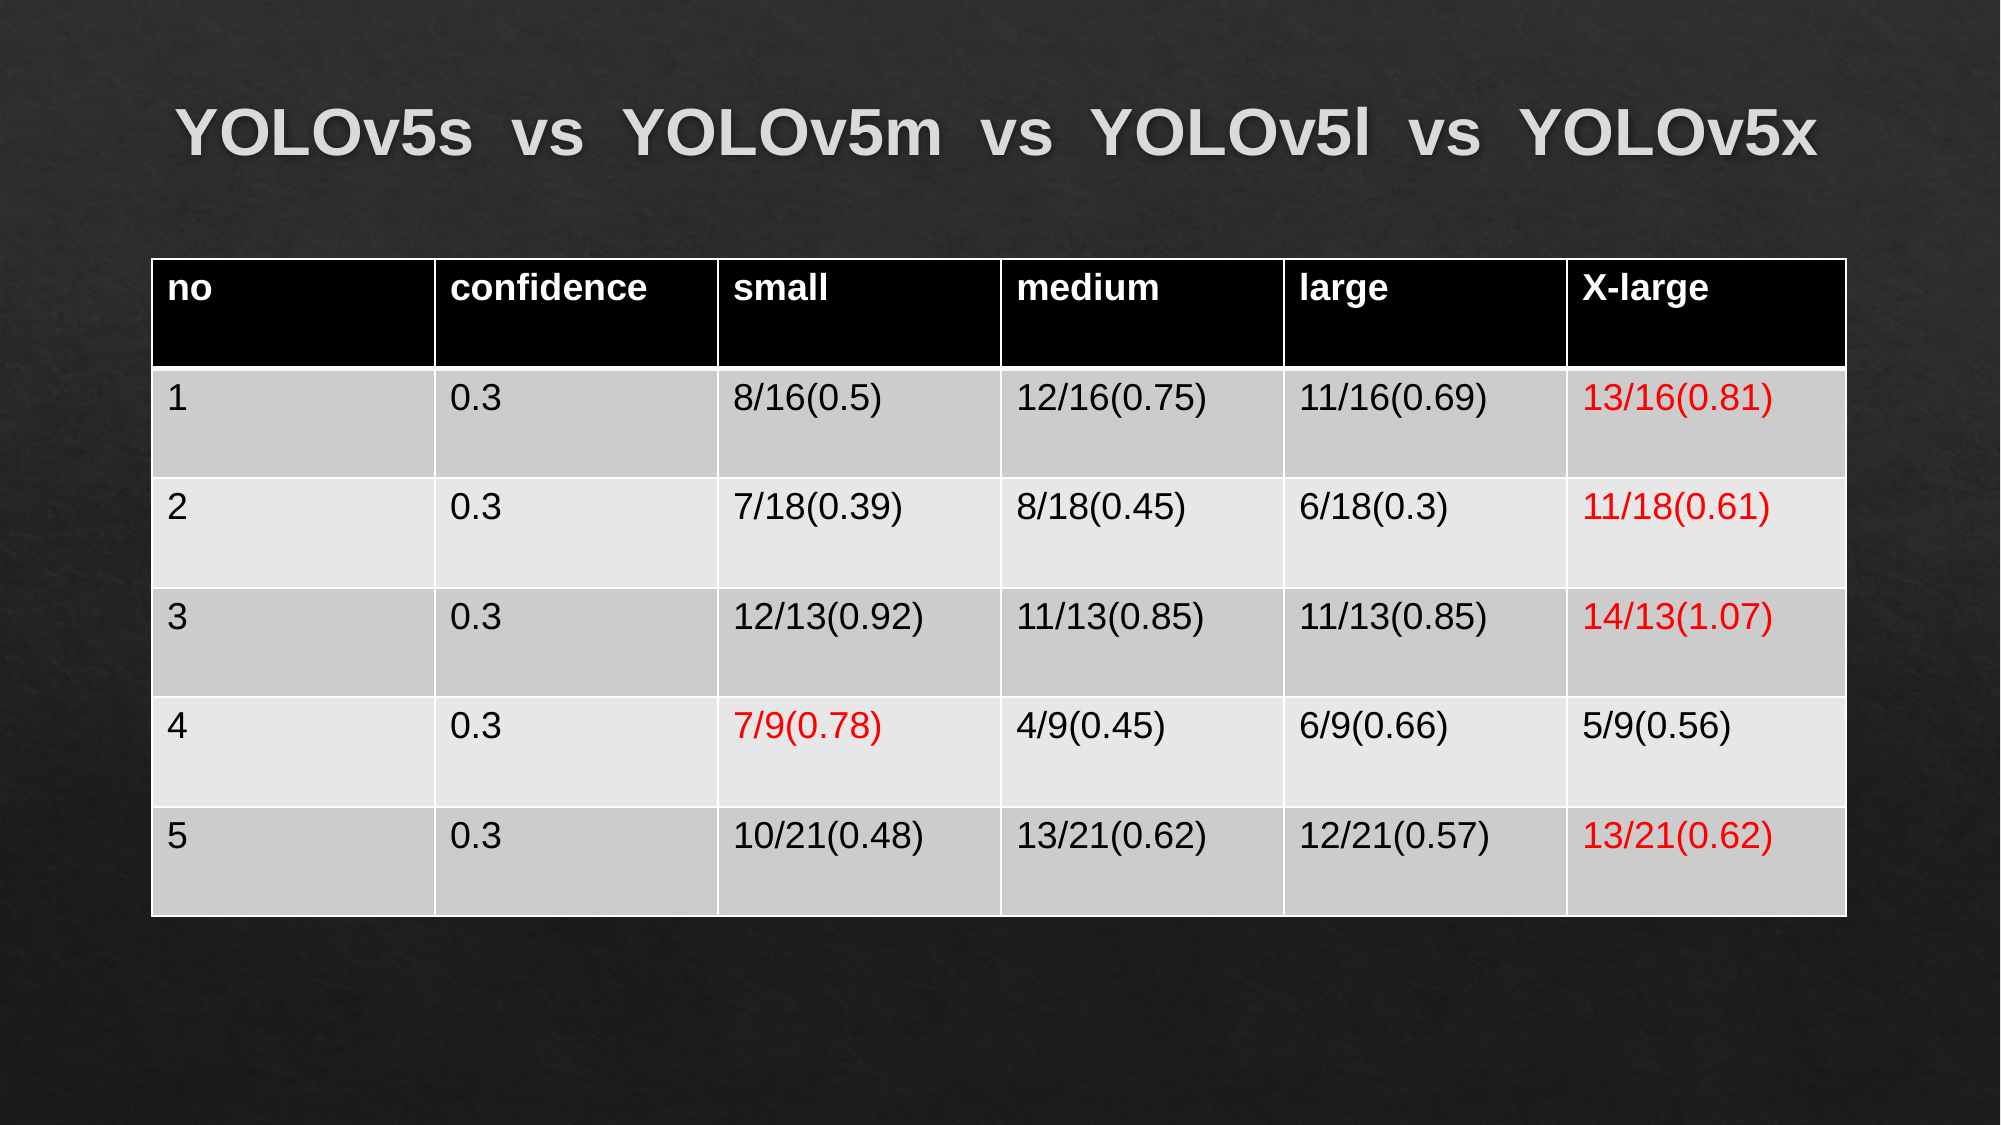

# YOLOv5s  vs  YOLOv5m  vs  YOLOv5l  vs  YOLOv5x
| no | confidence | small | medium | large | X-large |
| --- | --- | --- | --- | --- | --- |
| 1 | 0.3 | 8/16(0.5) | 12/16(0.75) | 11/16(0.69) | 13/16(0.81) |
| 2 | 0.3 | 7/18(0.39) | 8/18(0.45) | 6/18(0.3) | 11/18(0.61) |
| 3 | 0.3 | 12/13(0.92) | 11/13(0.85) | 11/13(0.85) | 14/13(1.07) |
| 4 | 0.3 | 7/9(0.78) | 4/9(0.45) | 6/9(0.66) | 5/9(0.56) |
| 5 | 0.3 | 10/21(0.48) | 13/21(0.62) | 12/21(0.57) | 13/21(0.62) |